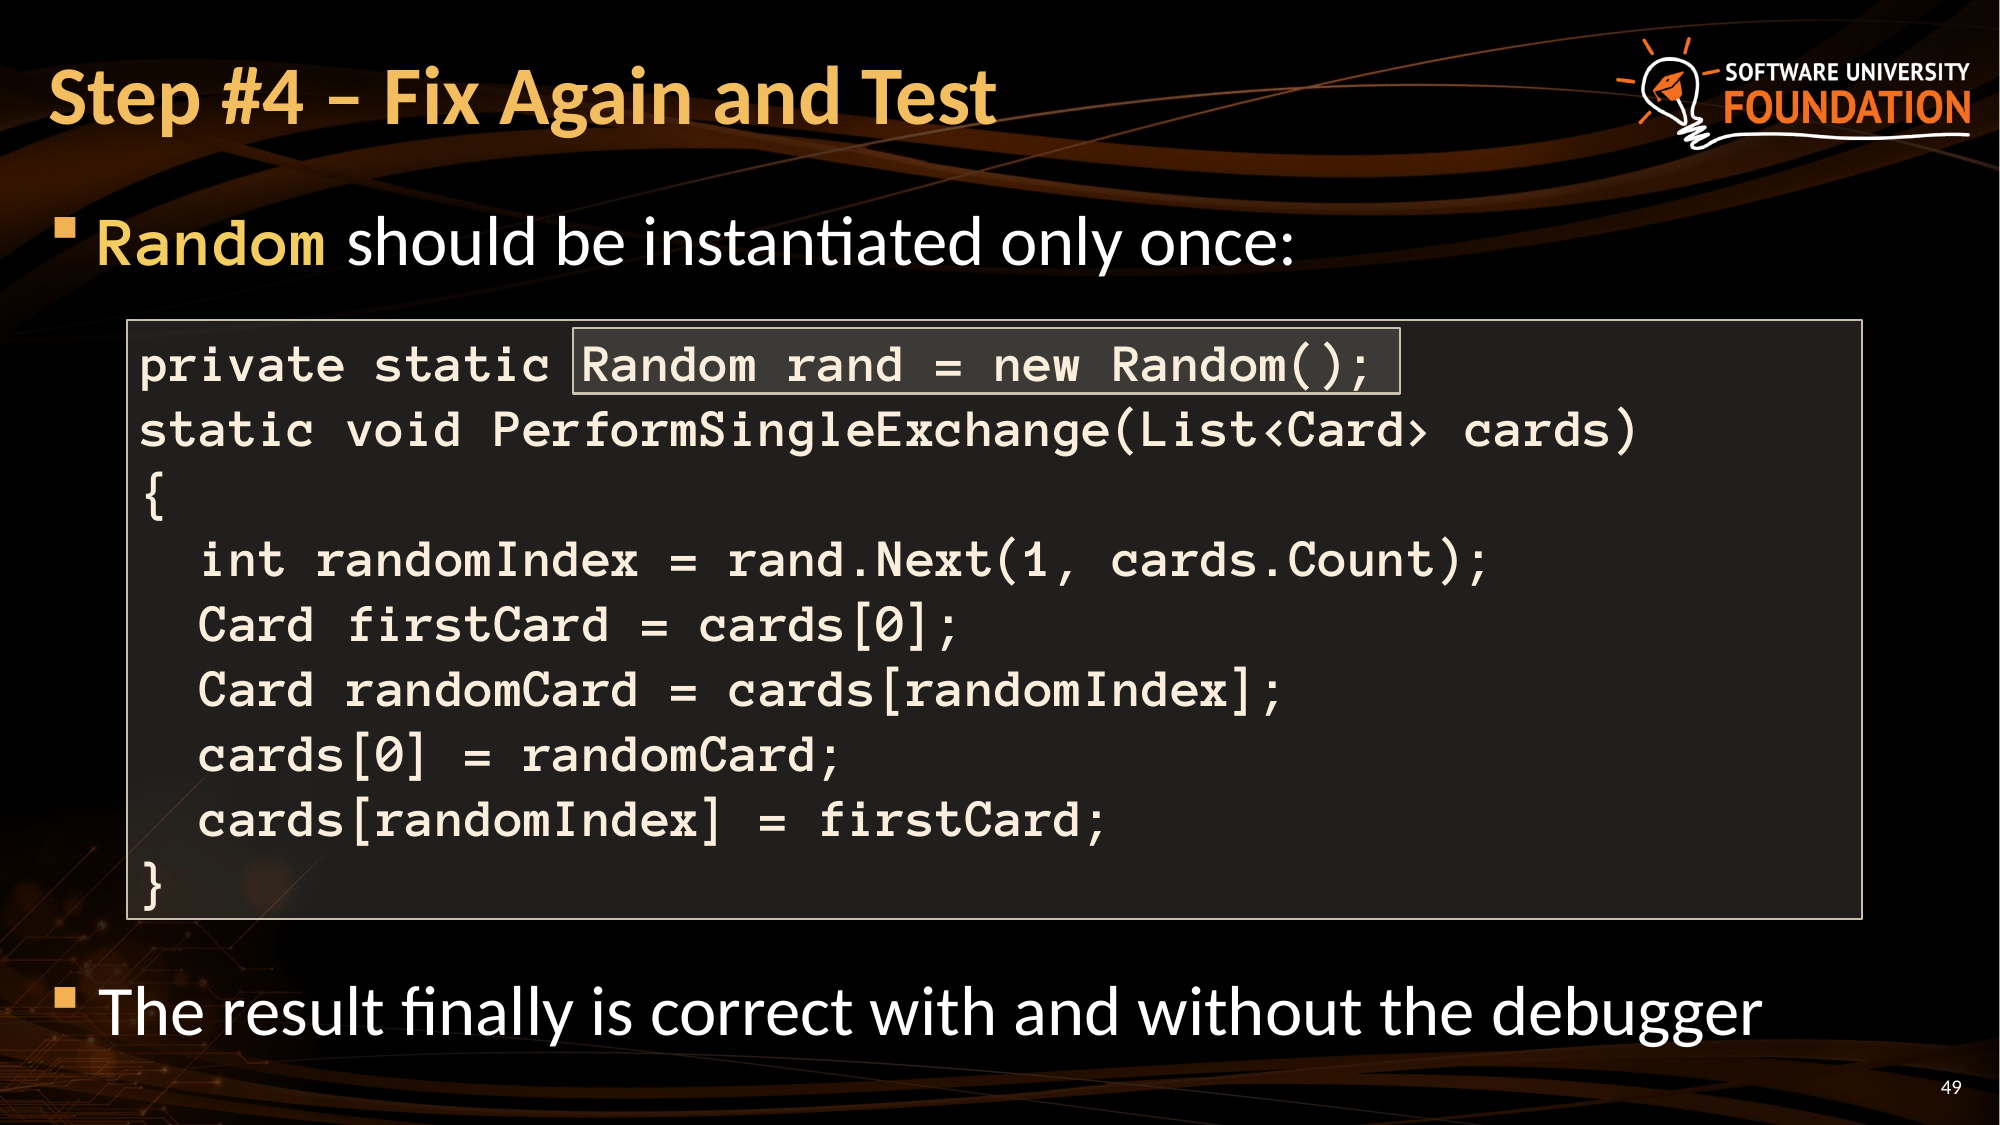

# Step #4 – Fix Again and Test
Random should be instantiated only once:

The result finally is correct with and without the debugger
private static Random rand = new Random();
static void PerformSingleExchange(List<Card> cards)
{
  int randomIndex = rand.Next(1, cards.Count);
  Card firstCard = cards[0];
  Card randomCard = cards[randomIndex];
  cards[0] = randomCard;
  cards[randomIndex] = firstCard;
}

49